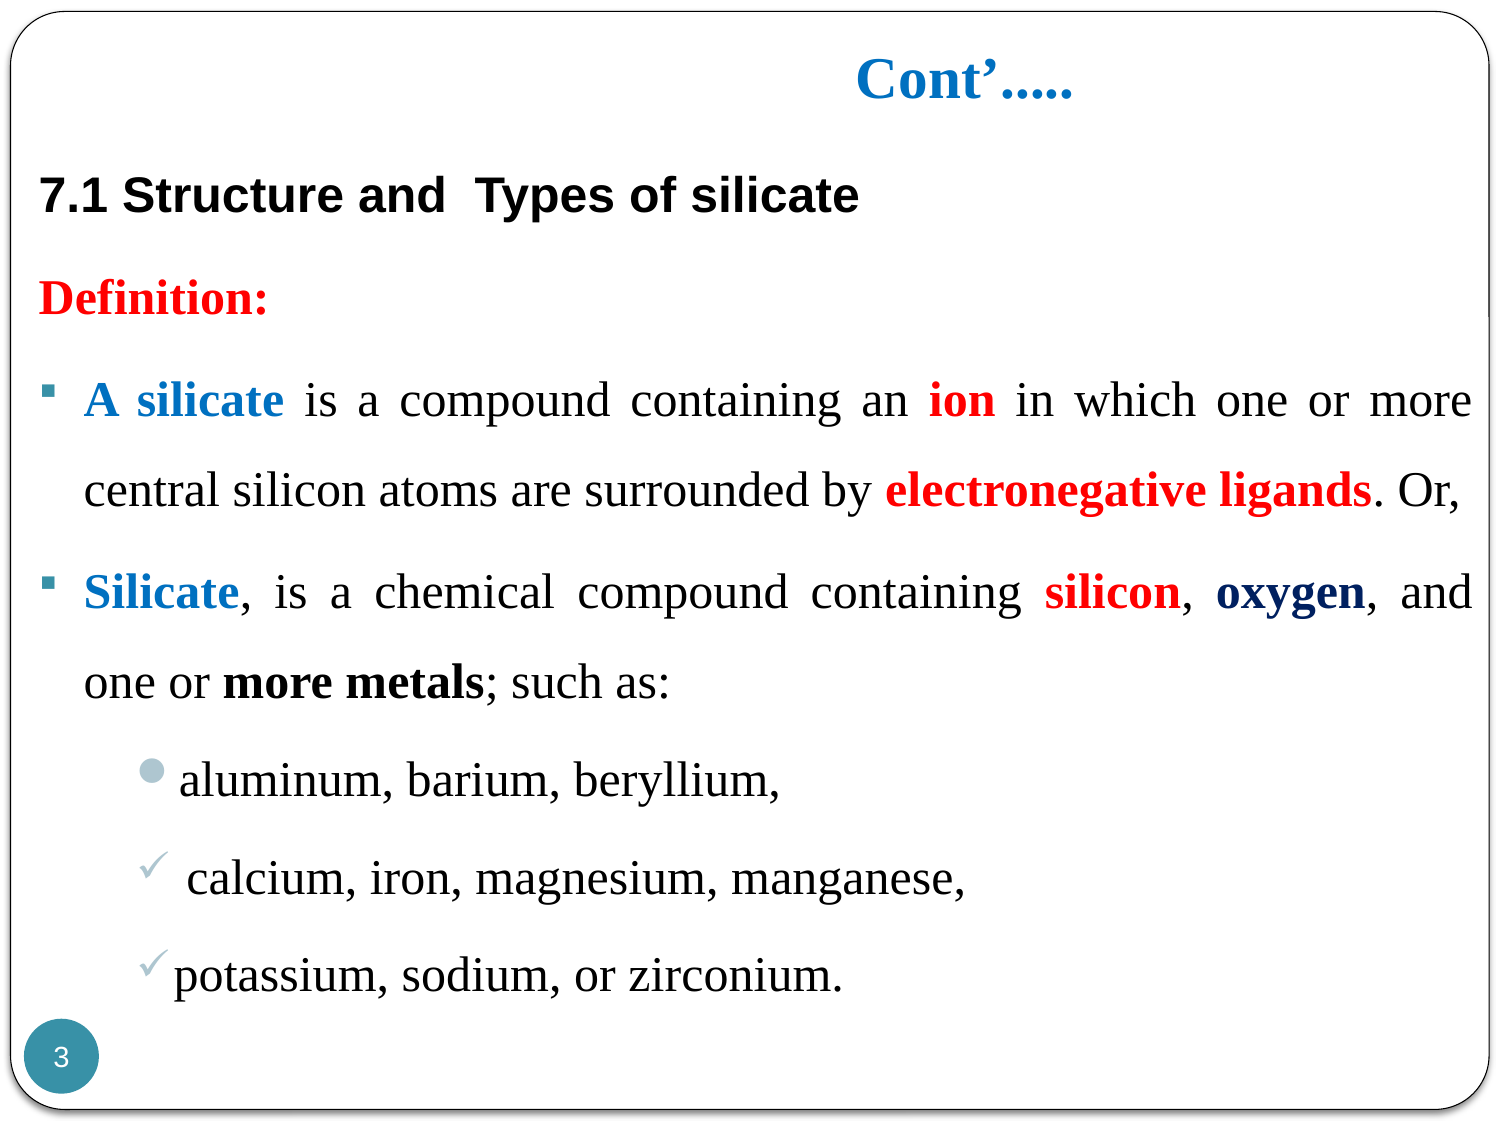

# Cont’.....
7.1 Structure and  Types of silicate
Definition:
A silicate is a compound containing an ion in which one or more central silicon atoms are surrounded by electronegative ligands. Or,
Silicate, is a chemical compound containing silicon, oxygen, and one or more metals; such as:
aluminum, barium, beryllium,
 calcium, iron, magnesium, manganese,
potassium, sodium, or zirconium.

3